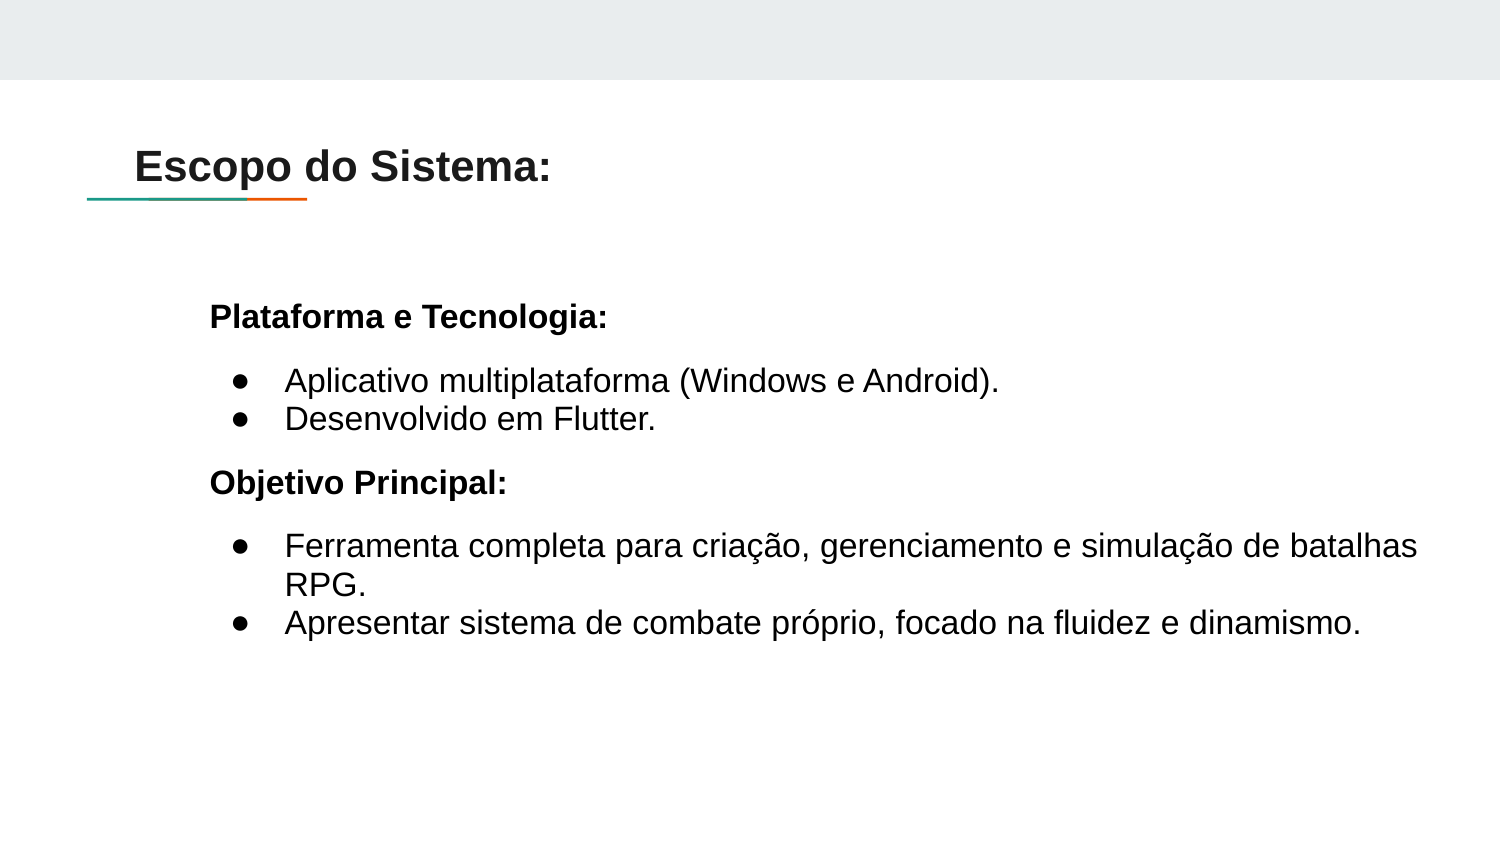

# Escopo do Sistema:
Plataforma e Tecnologia:
Aplicativo multiplataforma (Windows e Android).
Desenvolvido em Flutter.
Objetivo Principal:
Ferramenta completa para criação, gerenciamento e simulação de batalhas RPG.
Apresentar sistema de combate próprio, focado na fluidez e dinamismo.